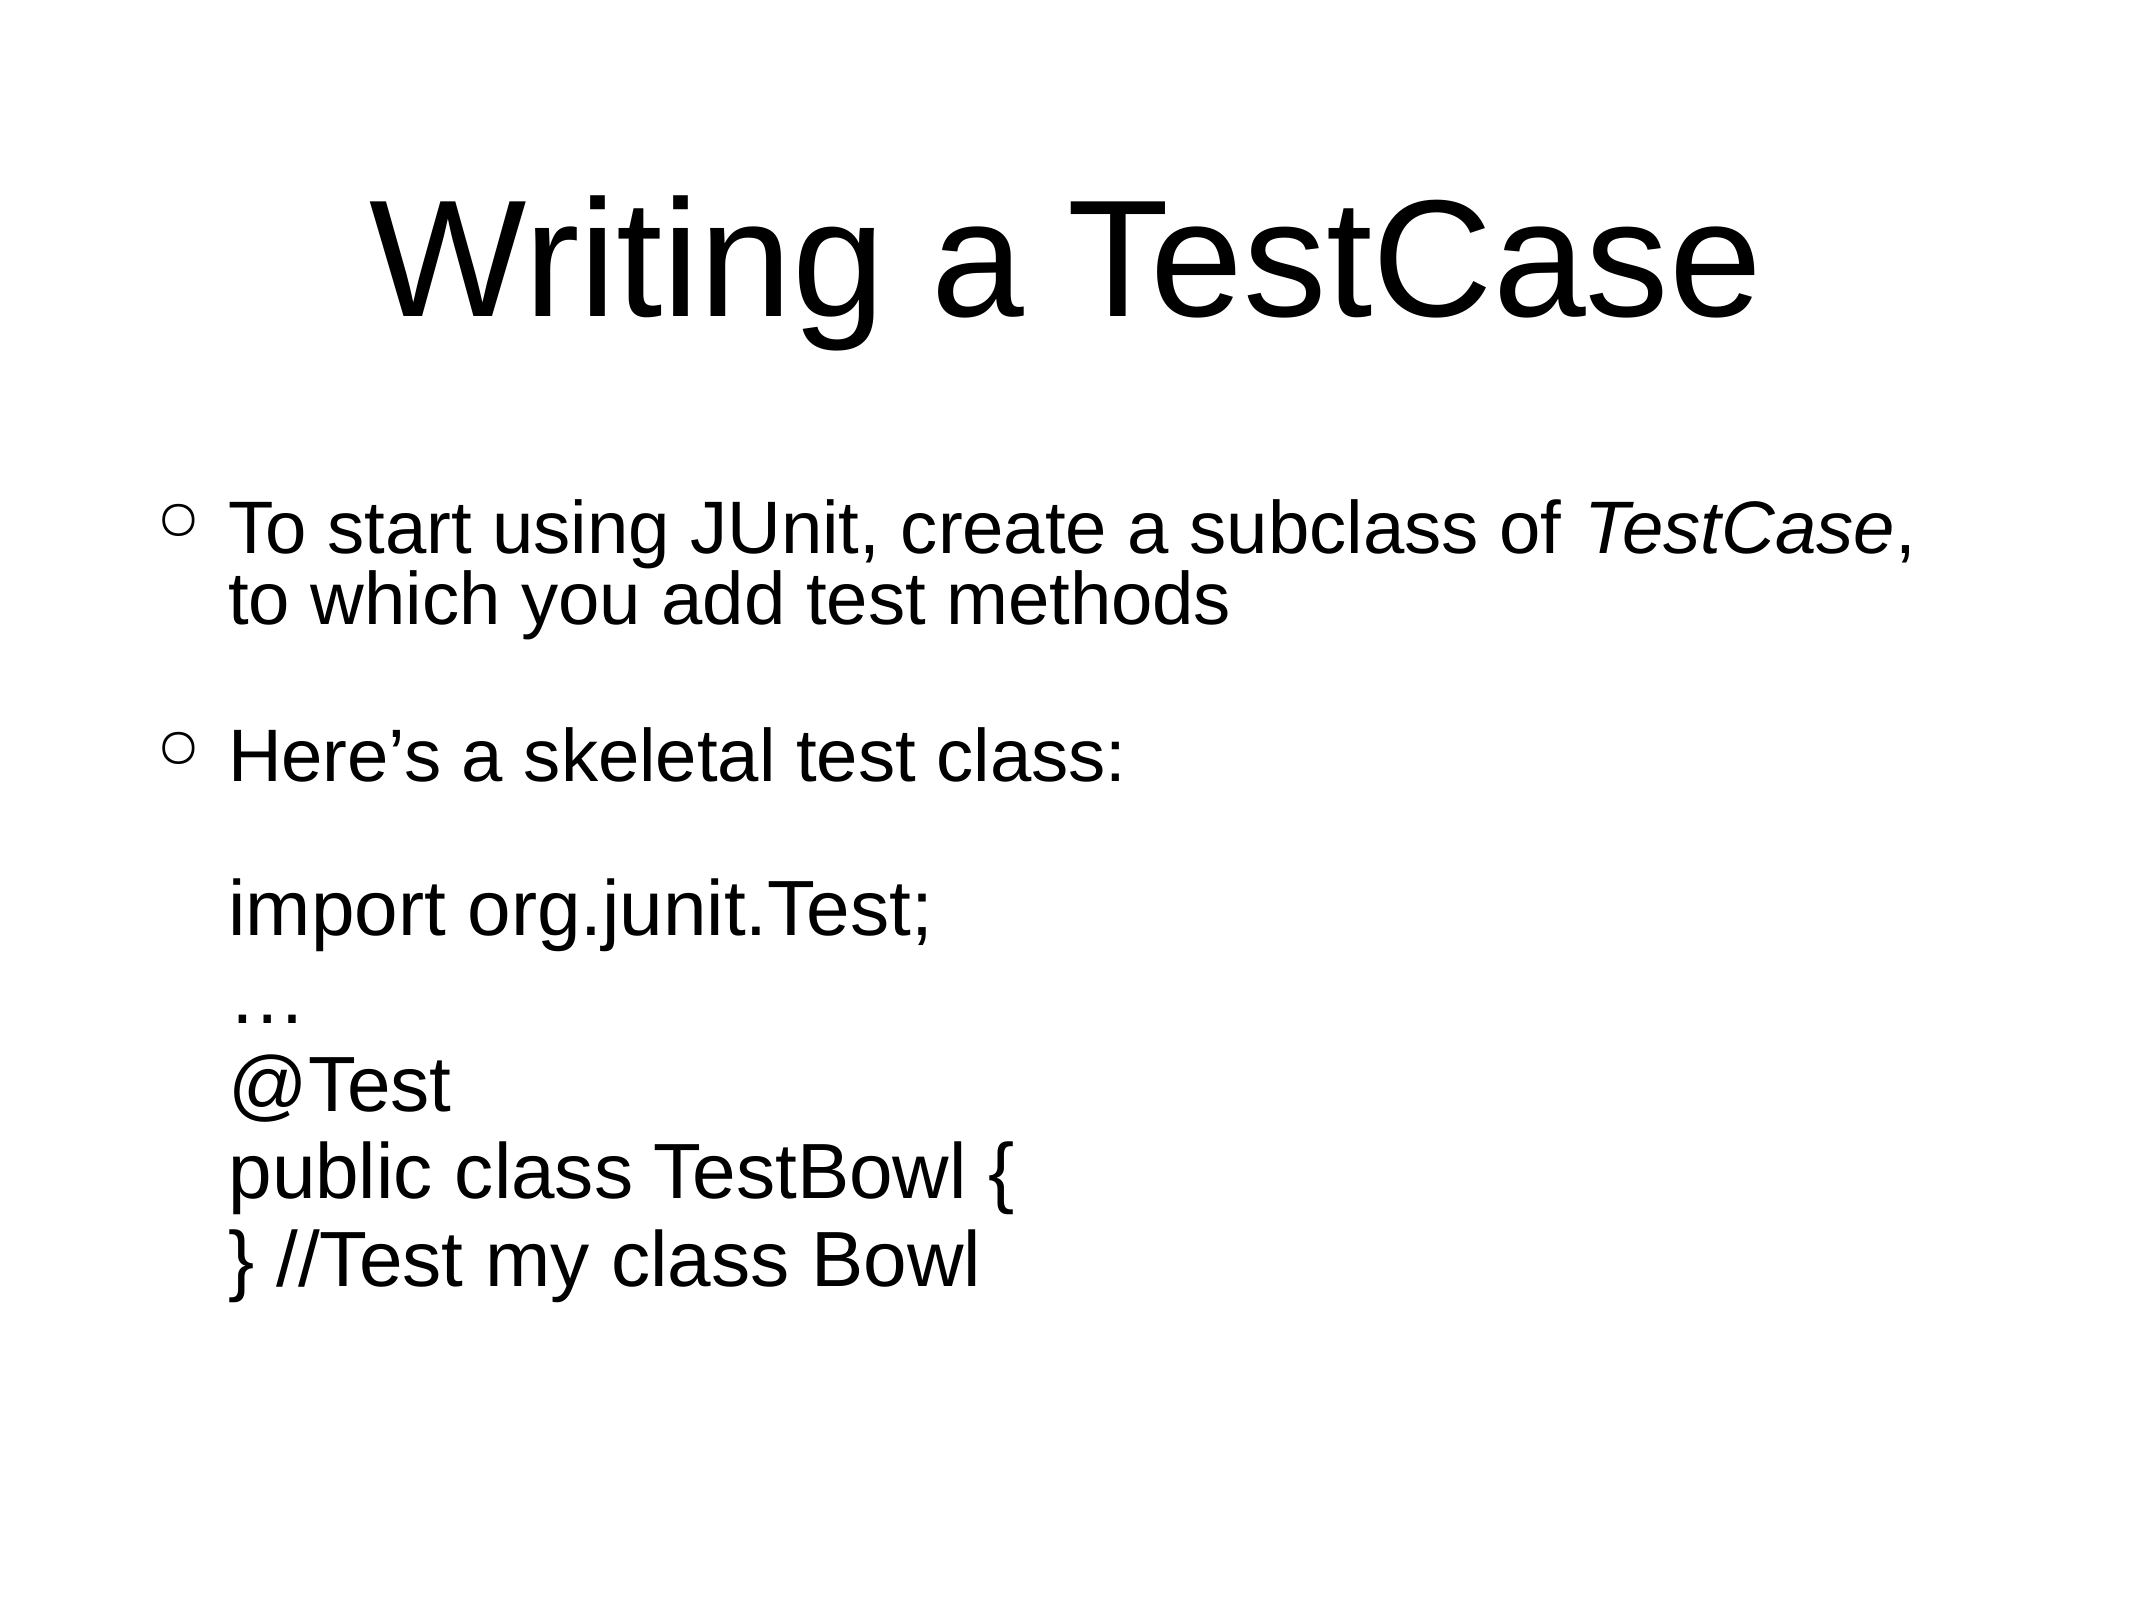

# Writing a TestCase
To start using JUnit, create a subclass of TestCase, to which you add test methods
Here’s a skeletal test class:

import org.junit.Test;
…
@Test
public class TestBowl {
} //Test my class Bowl